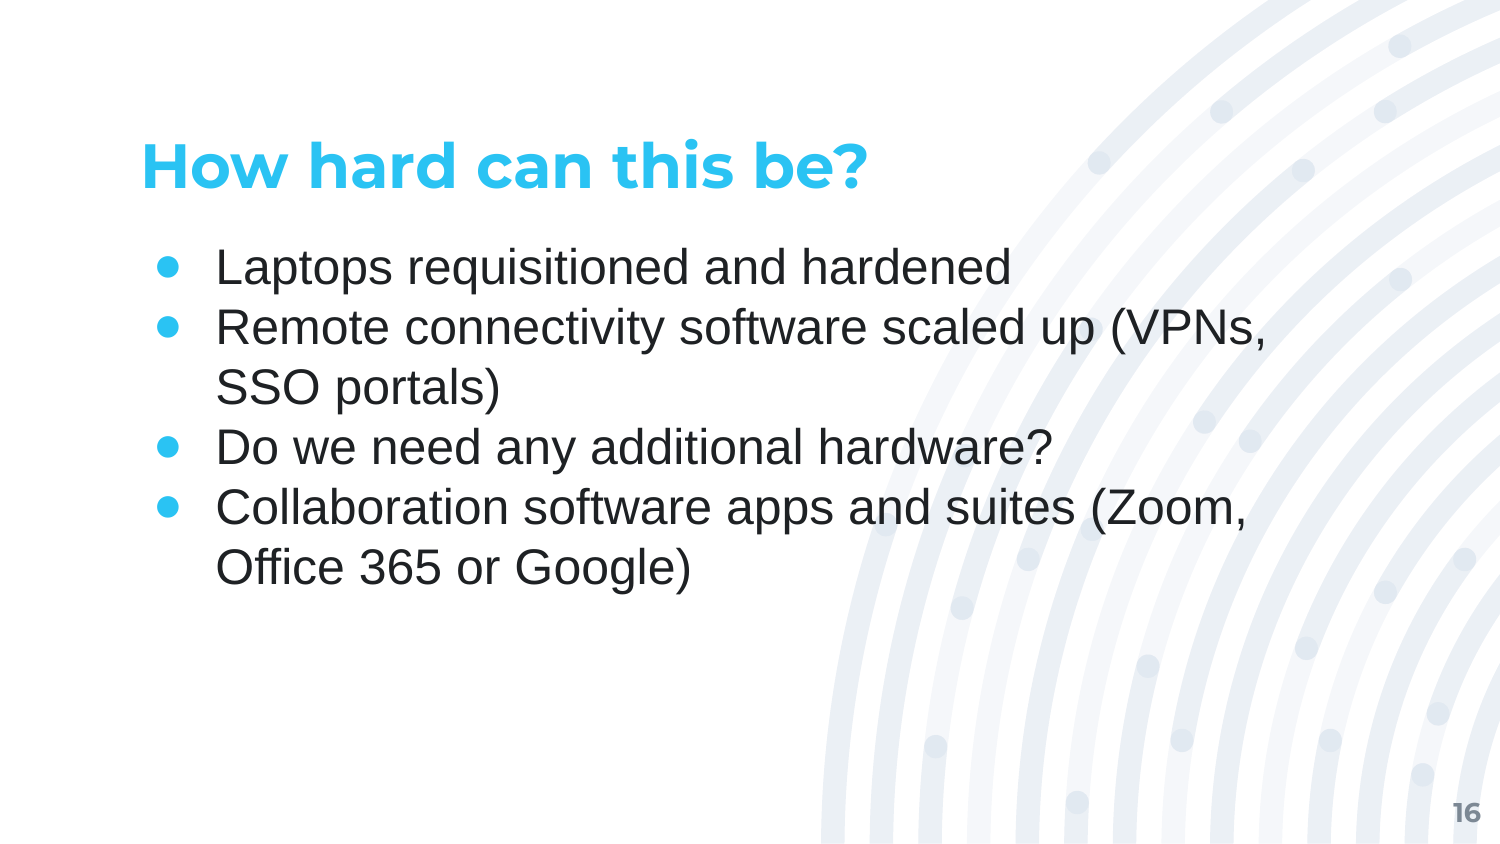

# How hard can this be?
Laptops requisitioned and hardened
Remote connectivity software scaled up (VPNs, SSO portals)
Do we need any additional hardware?
Collaboration software apps and suites (Zoom, Office 365 or Google)
16